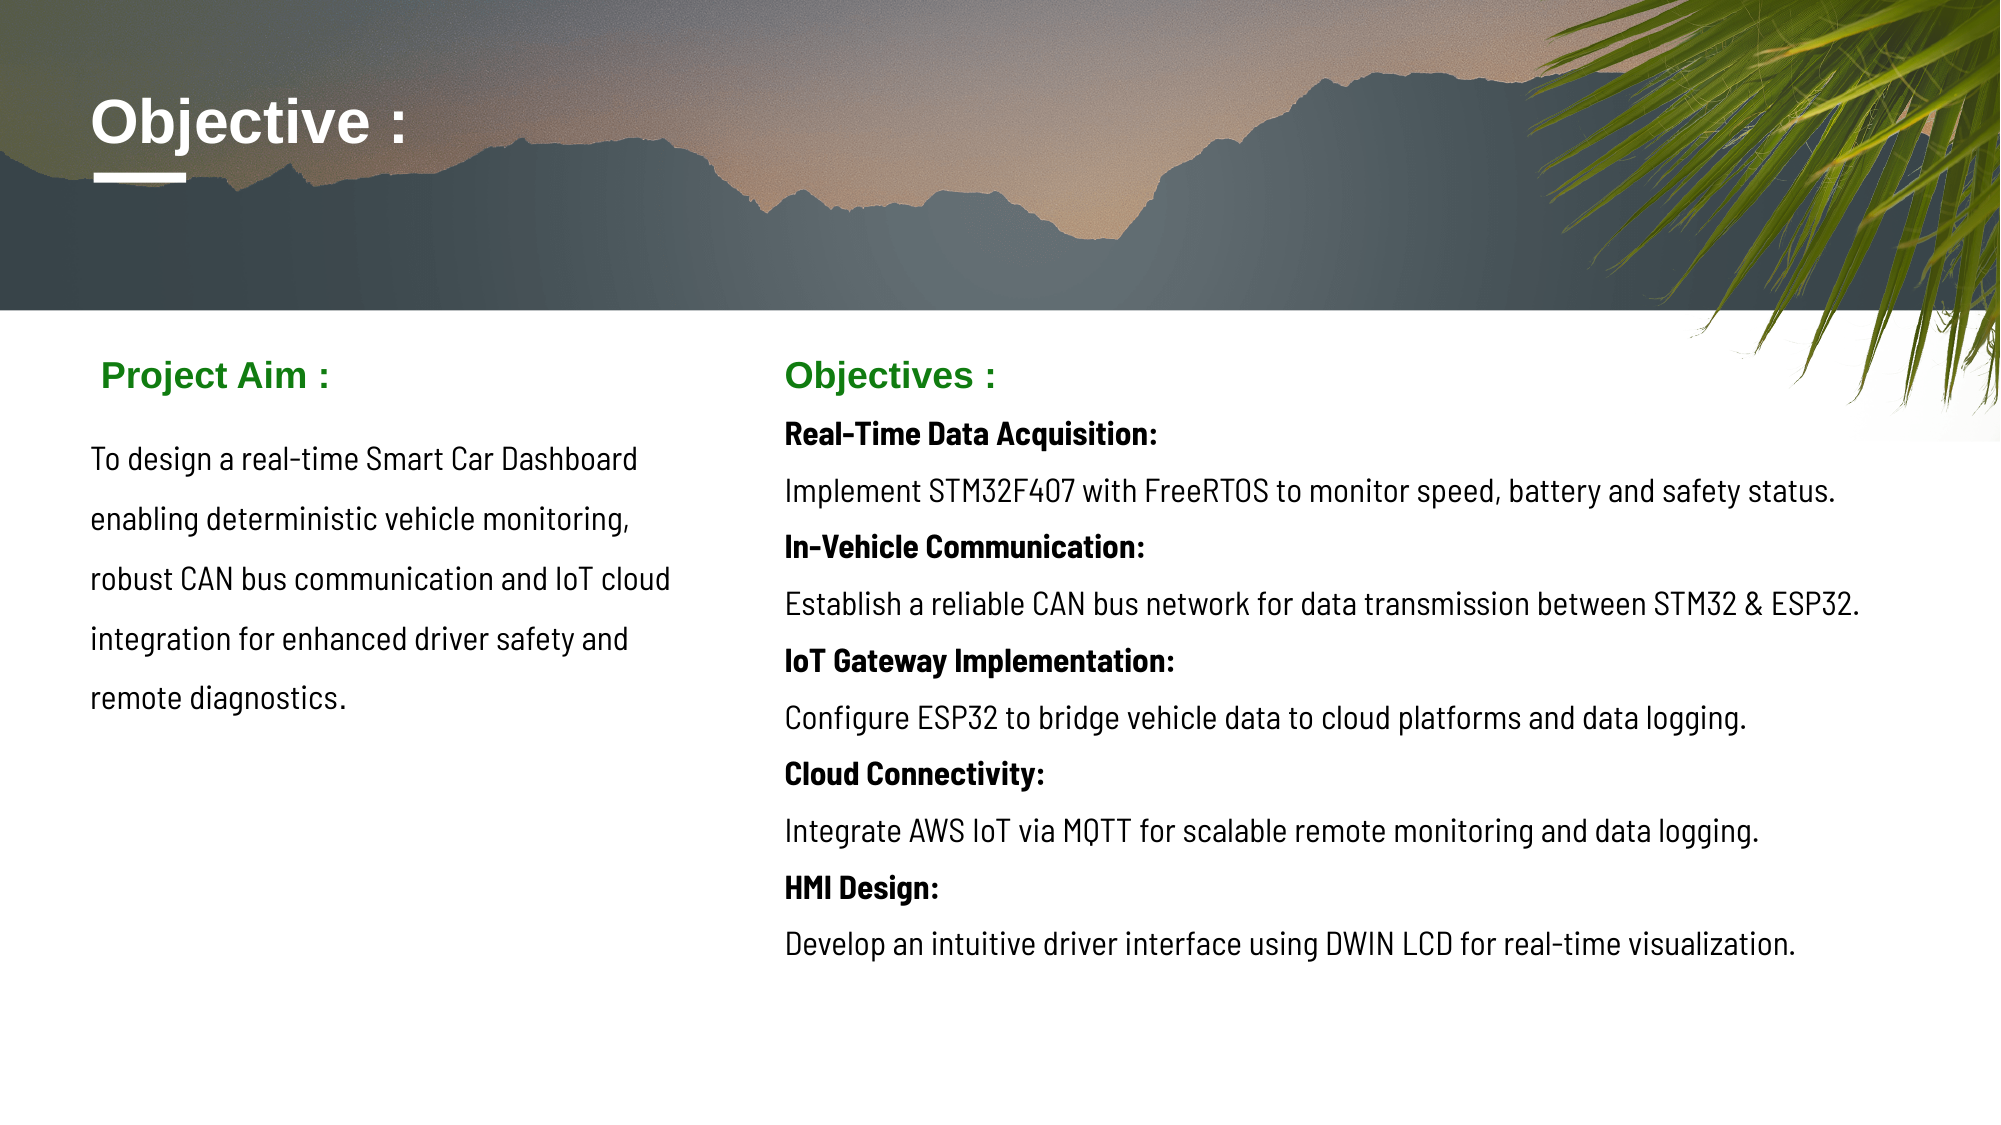

# Objective :
Project Aim :
To design a real-time Smart Car Dashboard enabling deterministic vehicle monitoring, robust CAN bus communication and IoT cloud integration for enhanced driver safety and remote diagnostics.
Objectives :
Real-Time Data Acquisition:
Implement STM32F407 with FreeRTOS to monitor speed, battery and safety status.
In-Vehicle Communication:
Establish a reliable CAN bus network for data transmission between STM32 & ESP32.
IoT Gateway Implementation:
Configure ESP32 to bridge vehicle data to cloud platforms and data logging.
Cloud Connectivity:
Integrate AWS IoT via MQTT for scalable remote monitoring and data logging.
HMI Design:
Develop an intuitive driver interface using DWIN LCD for real-time visualization.